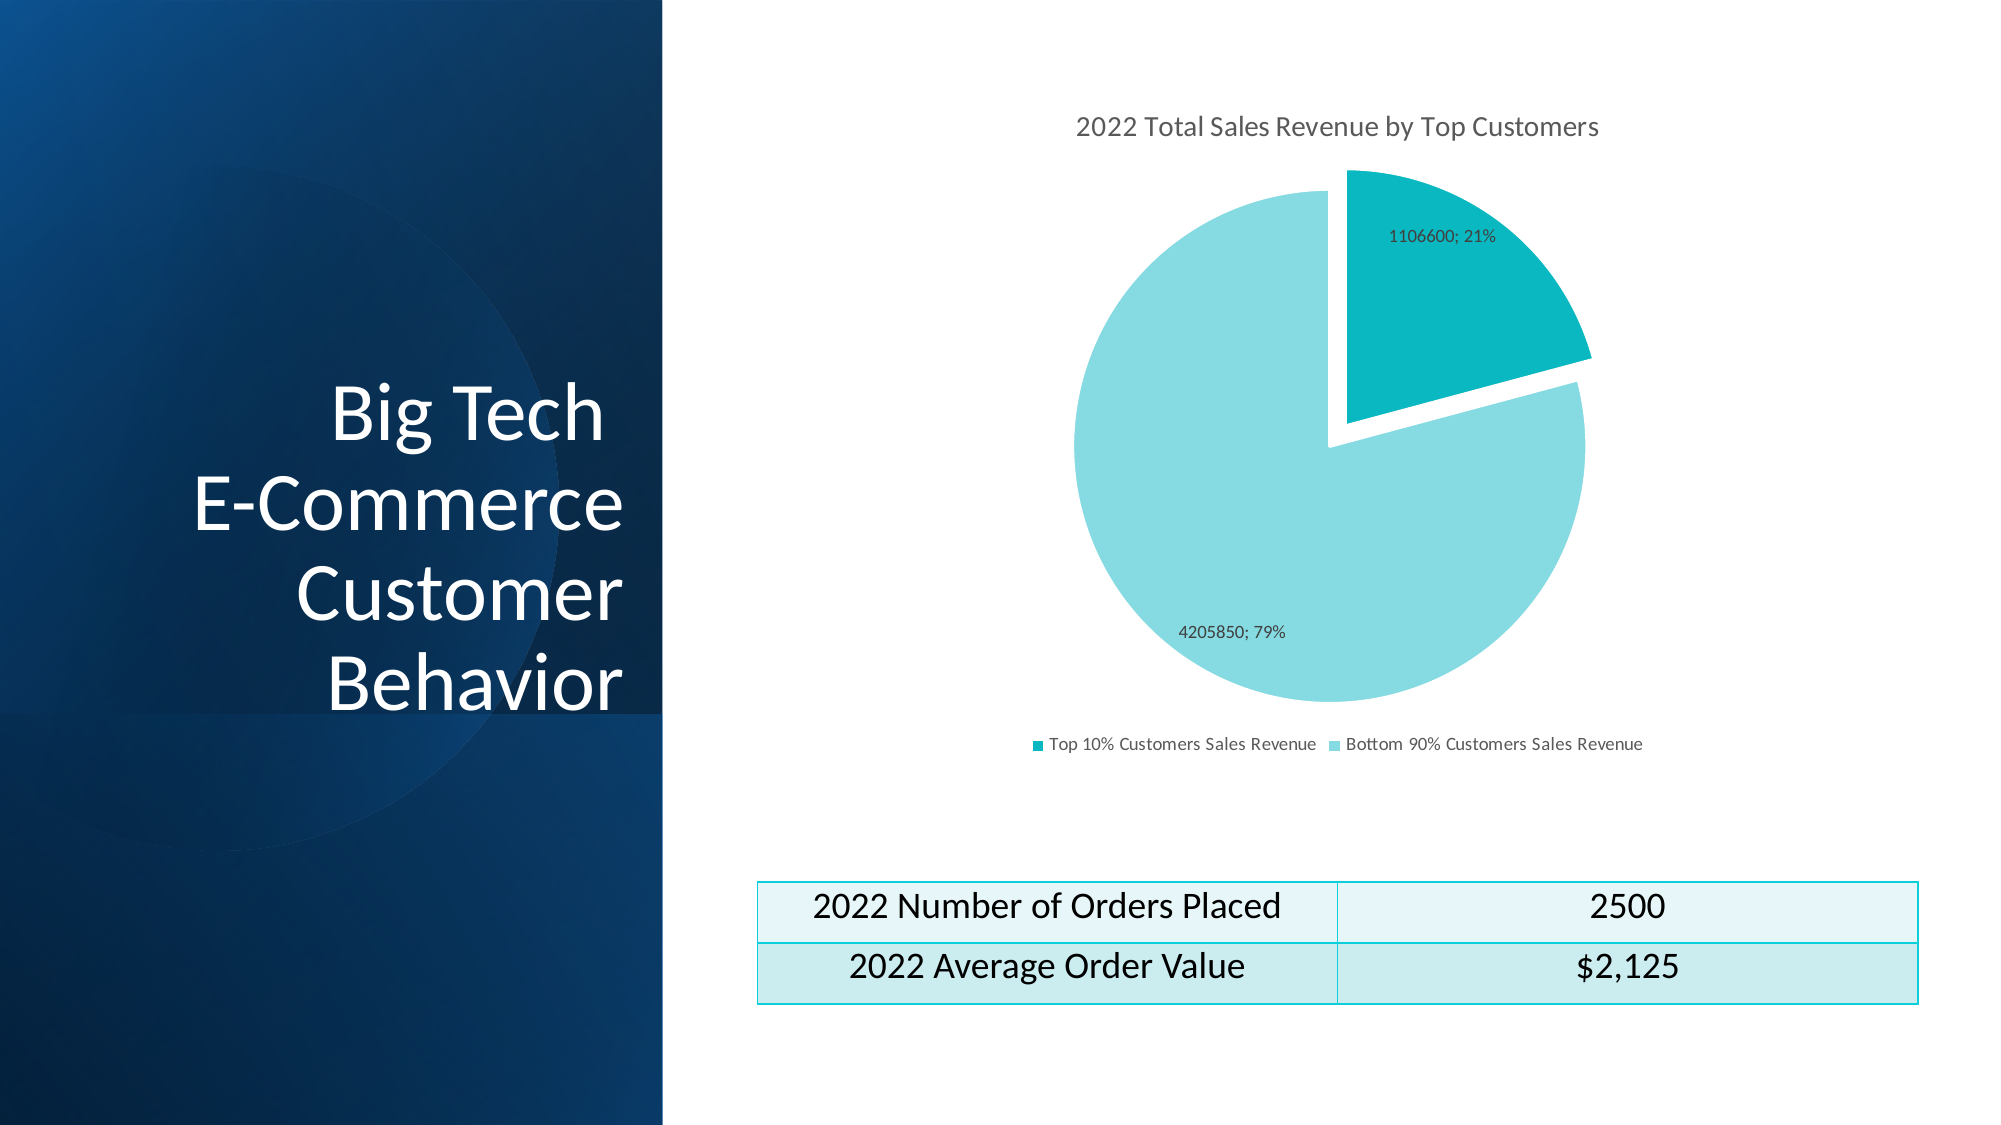

### Chart: 2022 Total Sales Revenue by Top Customers

| Category |  |
|---|---|
| Top 10% Customers Sales Revenue | 1106600.0 |
| Bottom 90% Customers Sales Revenue | 4205850.0 |

# Big Tech E-Commerce Customer Behavior

| 2022 Number of Orders Placed | 2500 |
| --- | --- |
| 2022 Average Order Value | $2,125 |